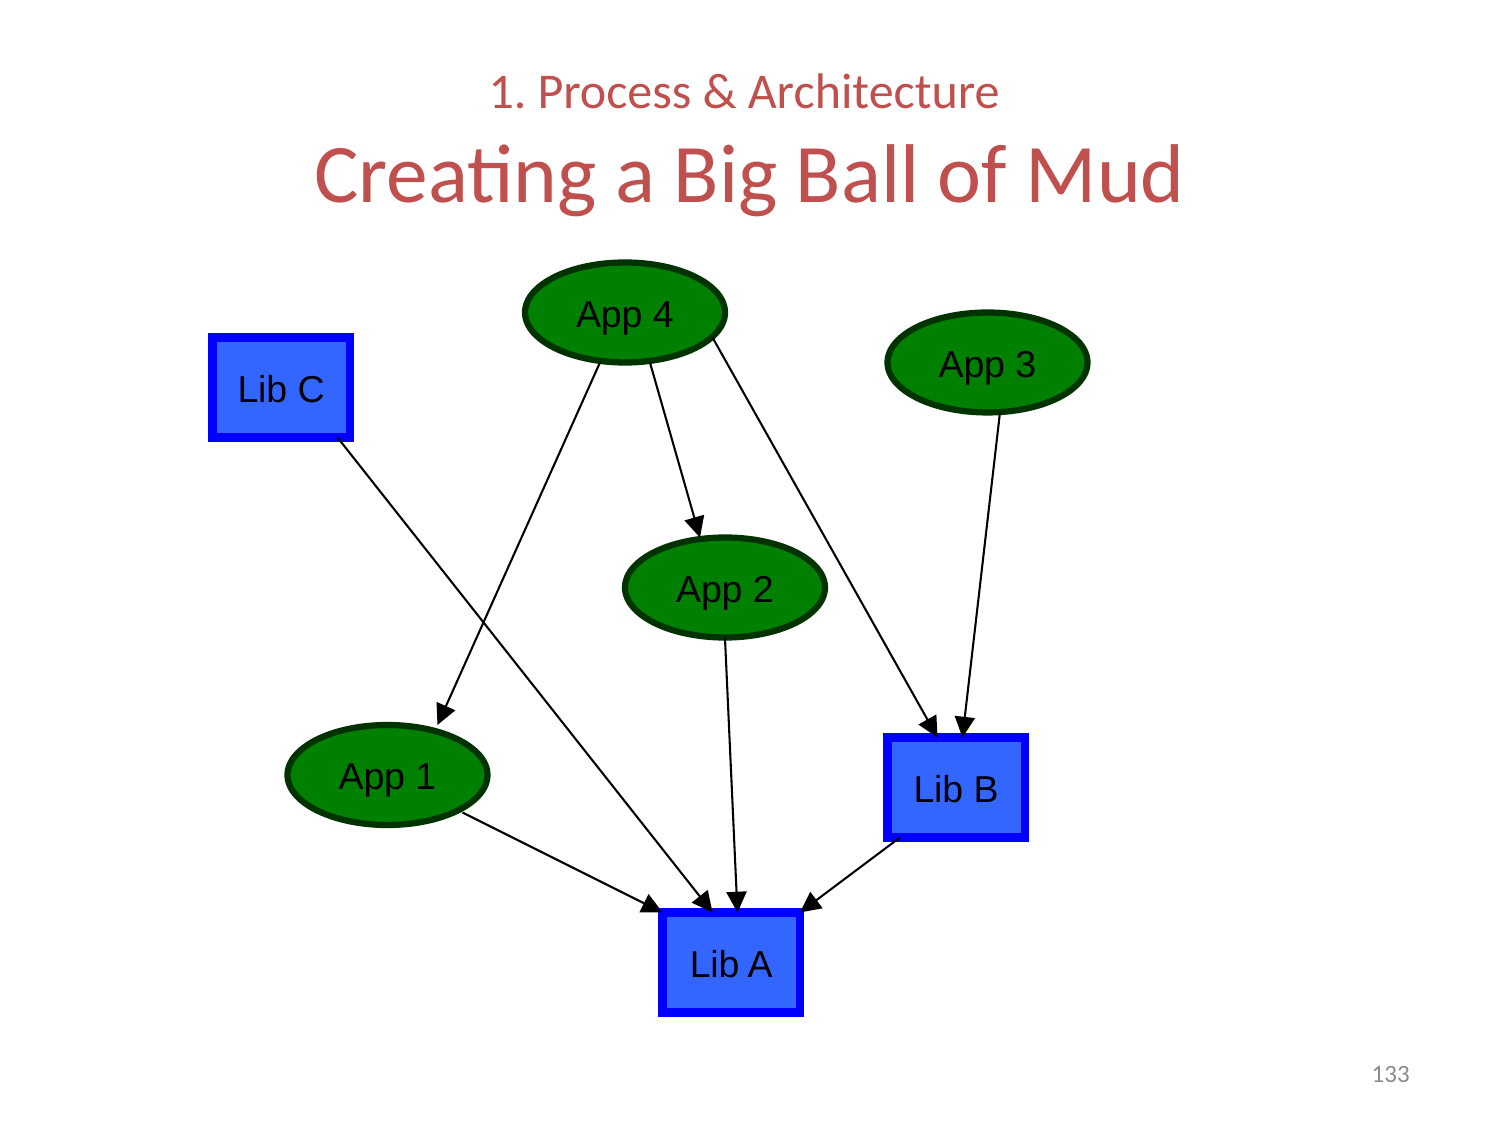

# 1. Process & Architecture Creating a Big Ball of Mud
App 4
App 3
Lib C

App 2

App 1
Lib B

Lib A
133